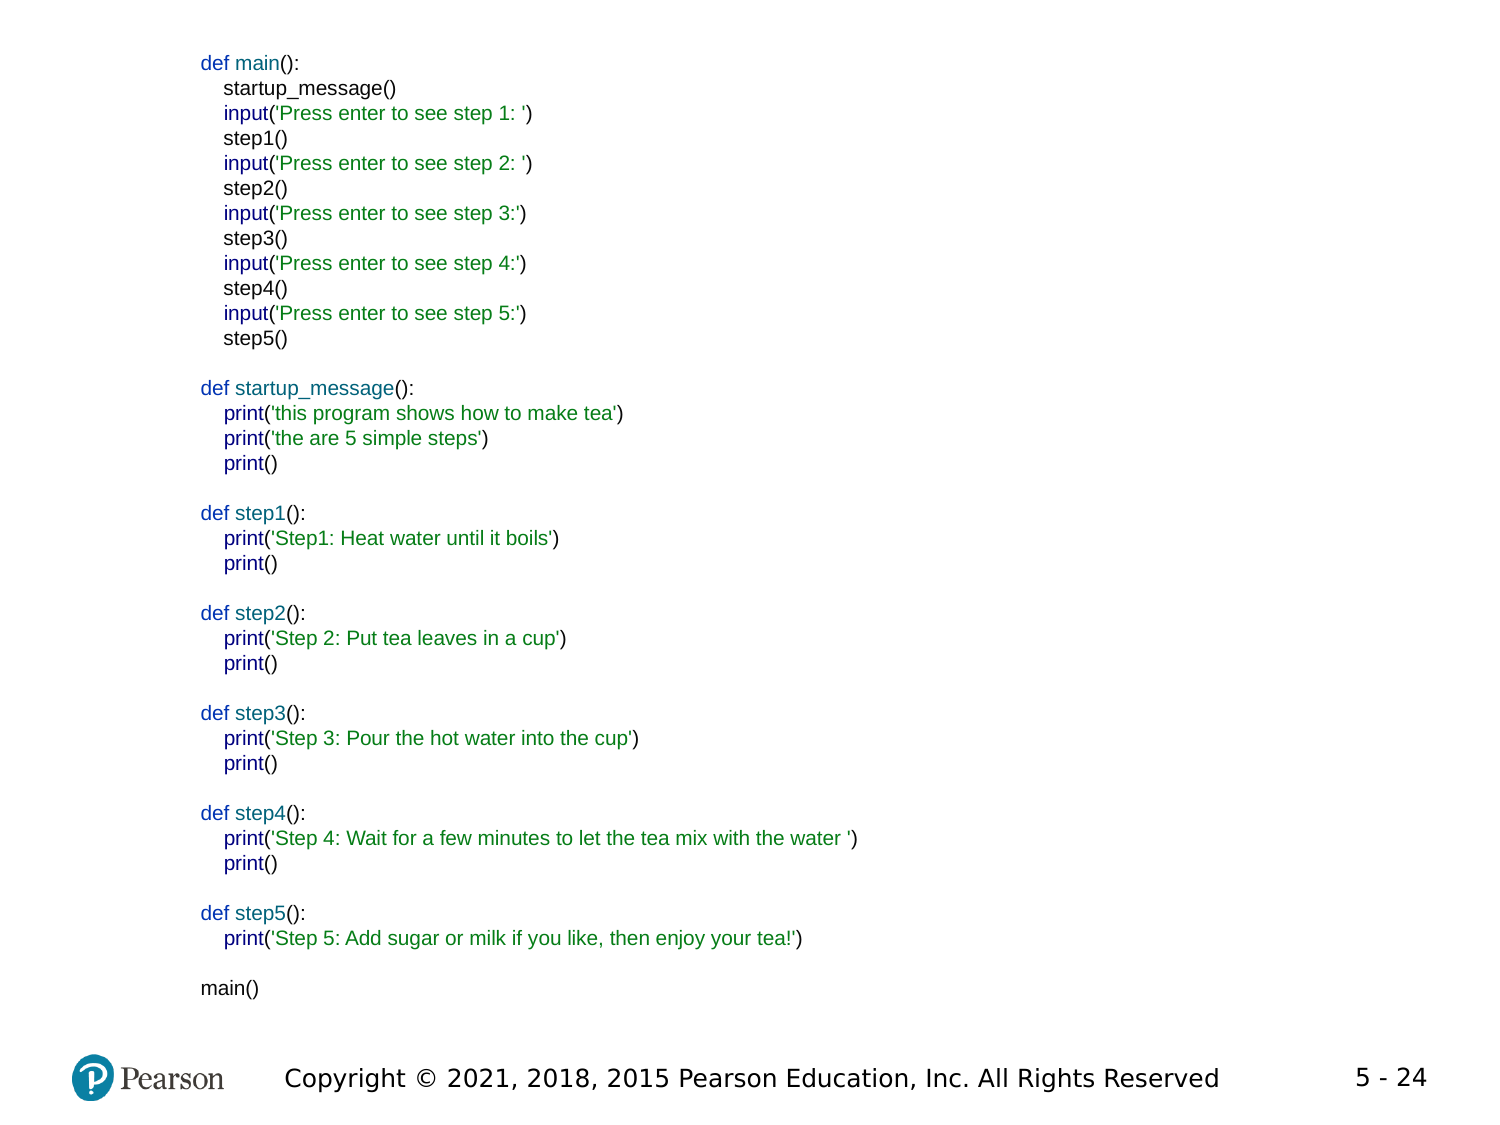

def main():
    startup_message()
    input('Press enter to see step 1: ')
    step1()
    input('Press enter to see step 2: ')
    step2()
    input('Press enter to see step 3:')
    step3()
    input('Press enter to see step 4:')
    step4()
    input('Press enter to see step 5:')
    step5()
def startup_message():
    print('this program shows how to make tea')
    print('the are 5 simple steps')
    print()
def step1():
    print('Step1: Heat water until it boils')
    print()
def step2():
    print('Step 2: Put tea leaves in a cup')
    print()
def step3():
    print('Step 3: Pour the hot water into the cup')
    print()
def step4():
    print('Step 4: Wait for a few minutes to let the tea mix with the water ')
    print()
def step5():
    print('Step 5: Add sugar or milk if you like, then enjoy your tea!')
main()